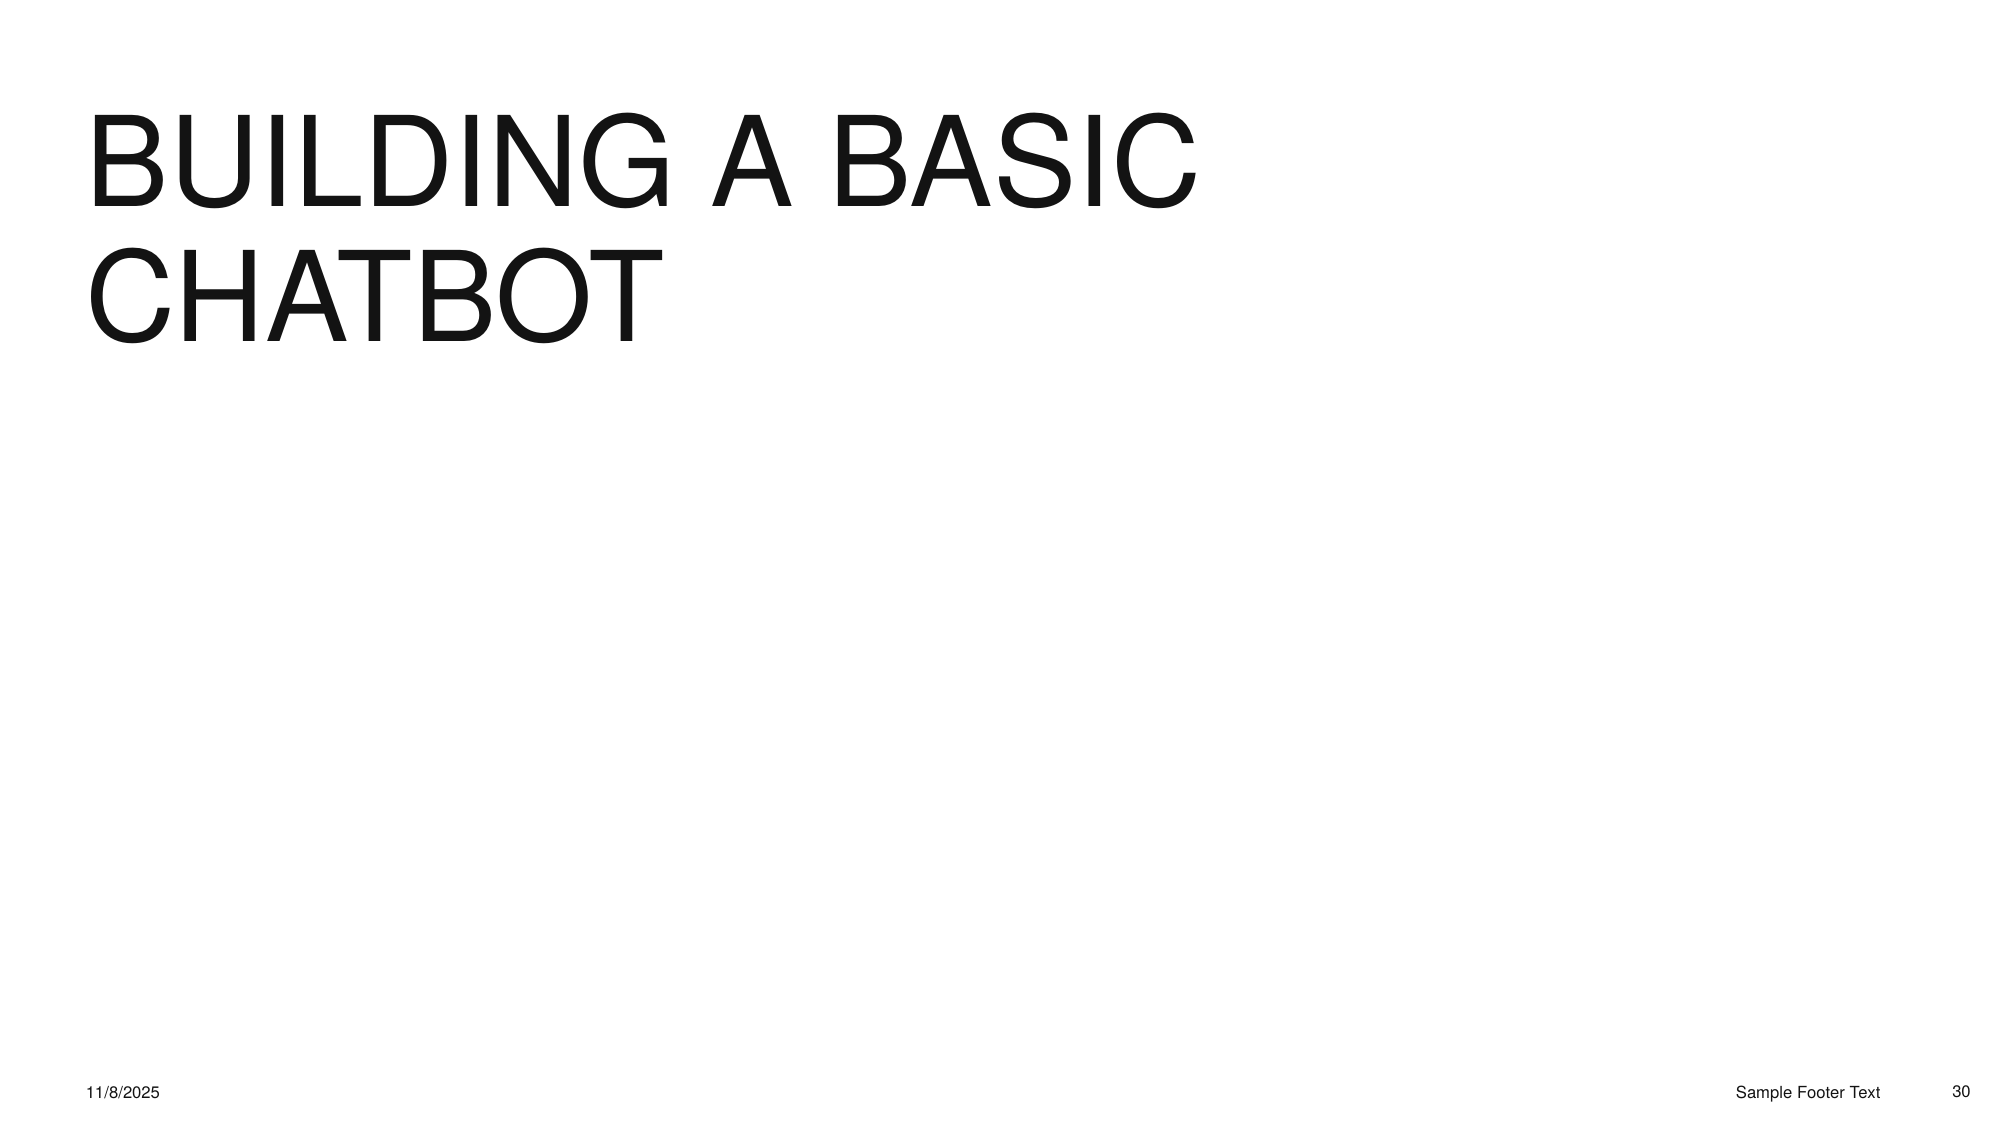

# Building a Basic Chatbot

11/8/2025
Sample Footer Text
30